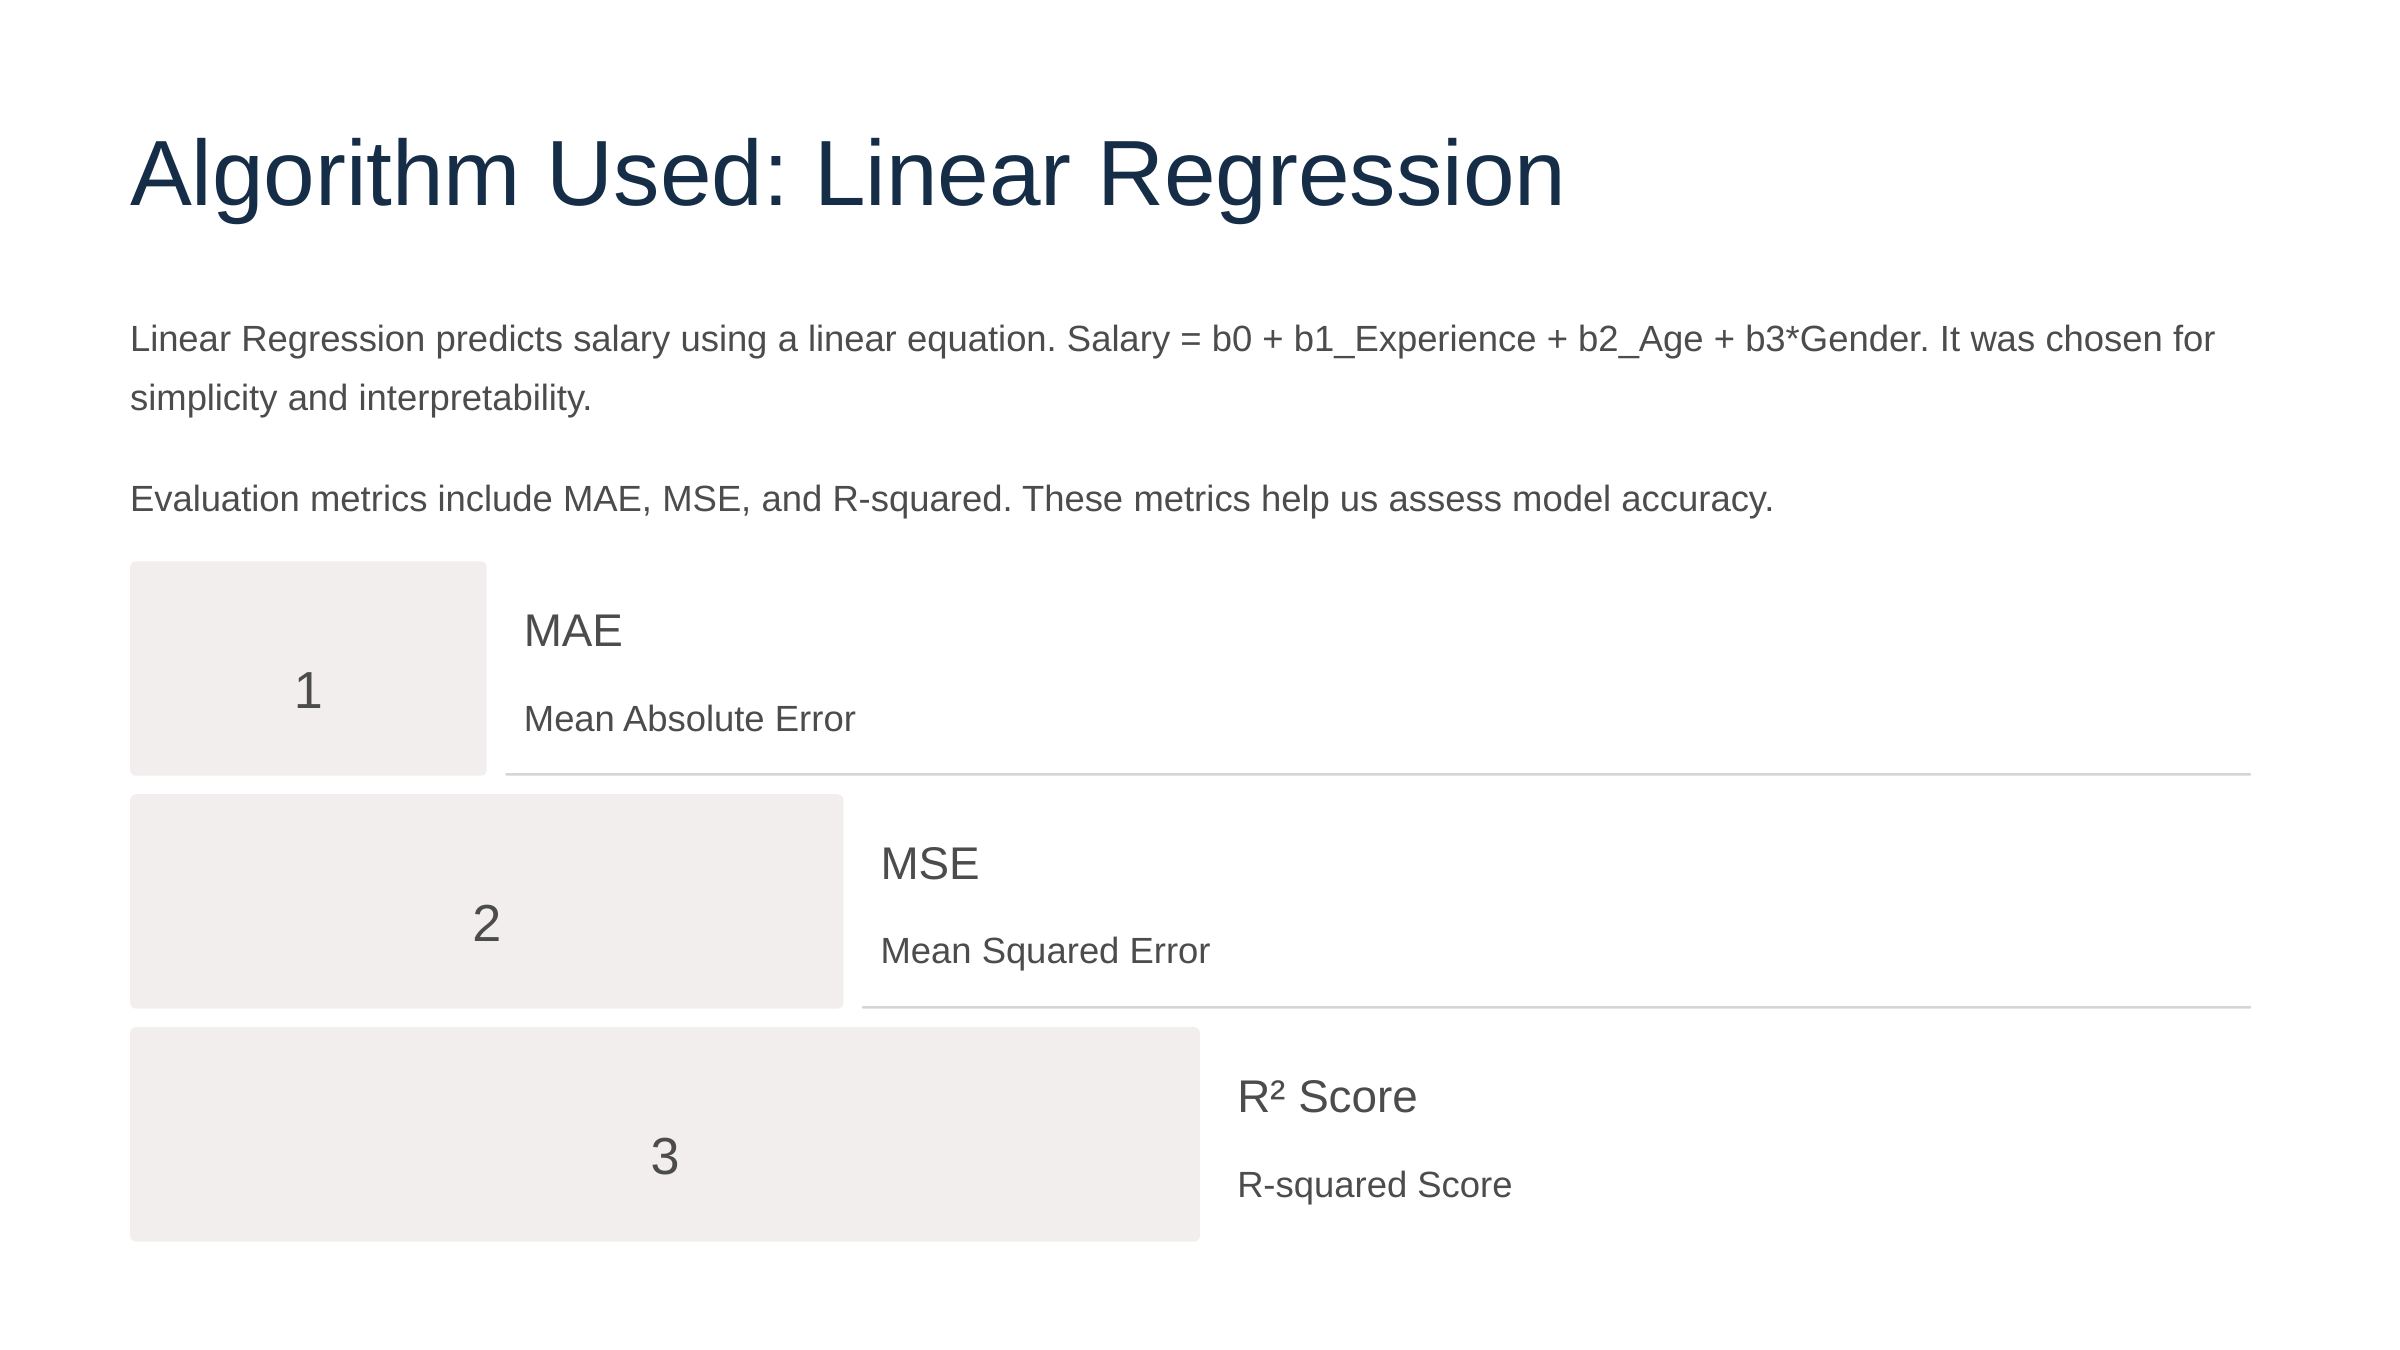

Algorithm Used: Linear Regression
Linear Regression predicts salary using a linear equation. Salary = b0 + b1_Experience + b2_Age + b3*Gender. It was chosen for simplicity and interpretability.
Evaluation metrics include MAE, MSE, and R-squared. These metrics help us assess model accuracy.

MAE
1
Mean Absolute Error

MSE
2
Mean Squared Error

R² Score
3
R-squared Score